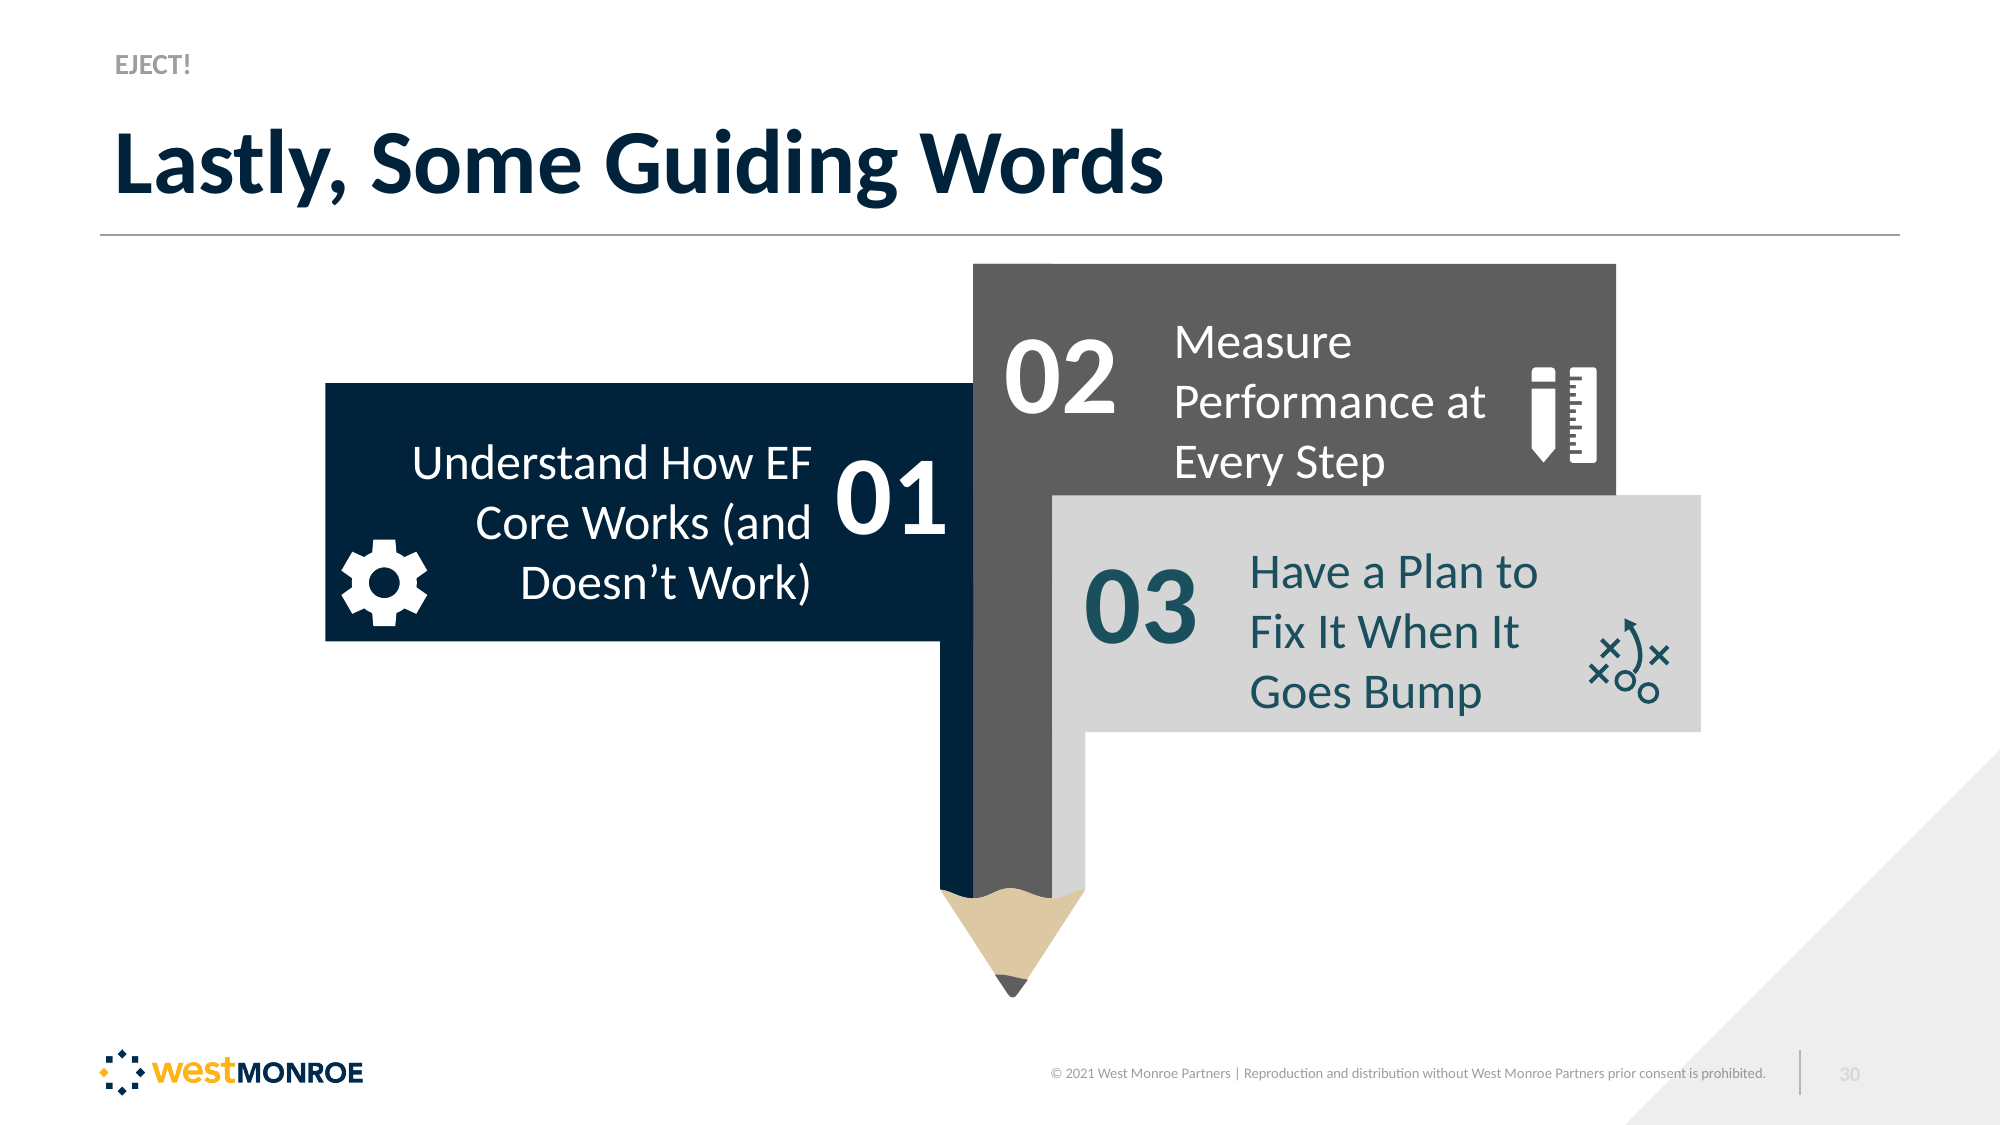

EJECT!
# Lastly, Some Guiding Words

02
Measure Performance at Every Step

Understand How EF Core Works (and Doesn’t Work)
01

03
Have a Plan to Fix It When It Goes Bump

30